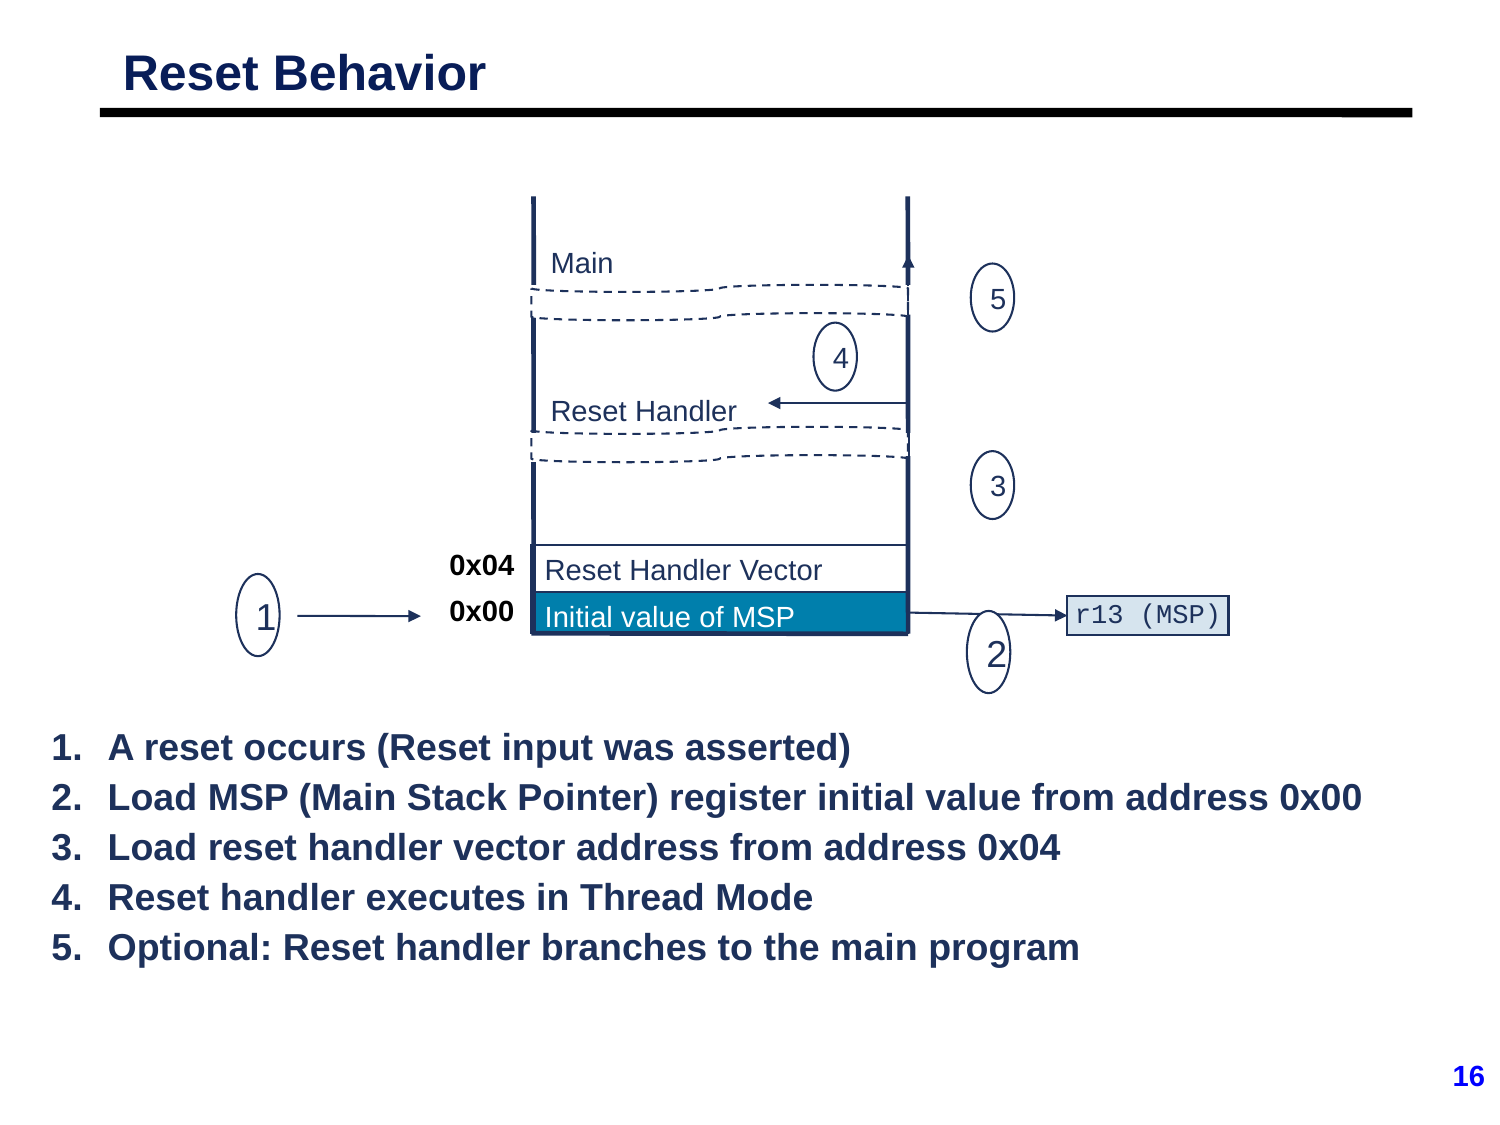

# Reset Behavior

Main
5

4
Reset Handler
3

|  |
| --- |
|  |
| 0x04 |
| 0x00 |

Reset Handler Vector
1
Initial value of MSP
r13 (MSP)
2

A reset occurs (Reset input was asserted)
Load MSP (Main Stack Pointer) register initial value from address 0x00
Load reset handler vector address from address 0x04
Reset handler executes in Thread Mode
Optional: Reset handler branches to the main program
16